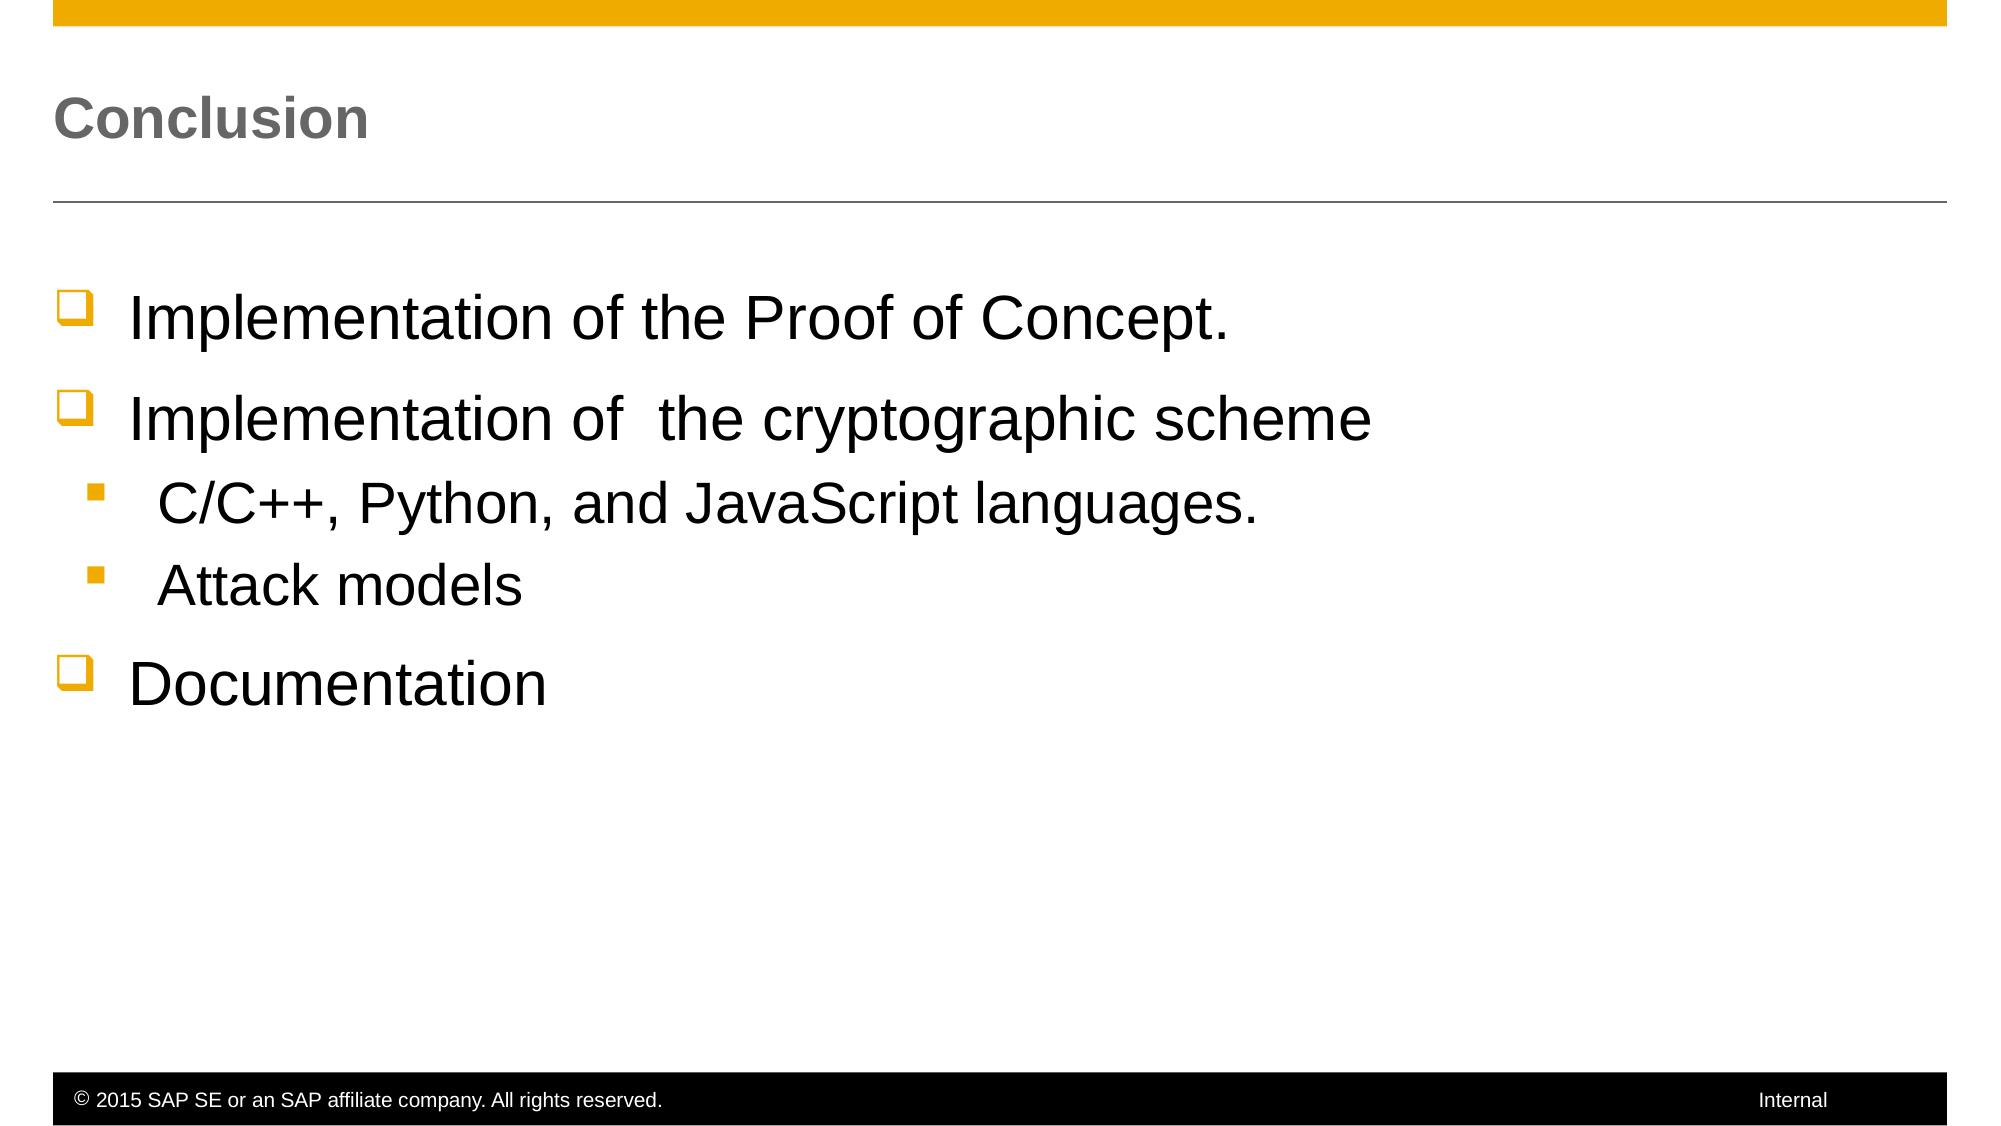

# Conclusion
Implementation of the Proof of Concept.
Implementation of  the cryptographic scheme
C/C++, Python, and JavaScript languages.
Attack models
Documentation